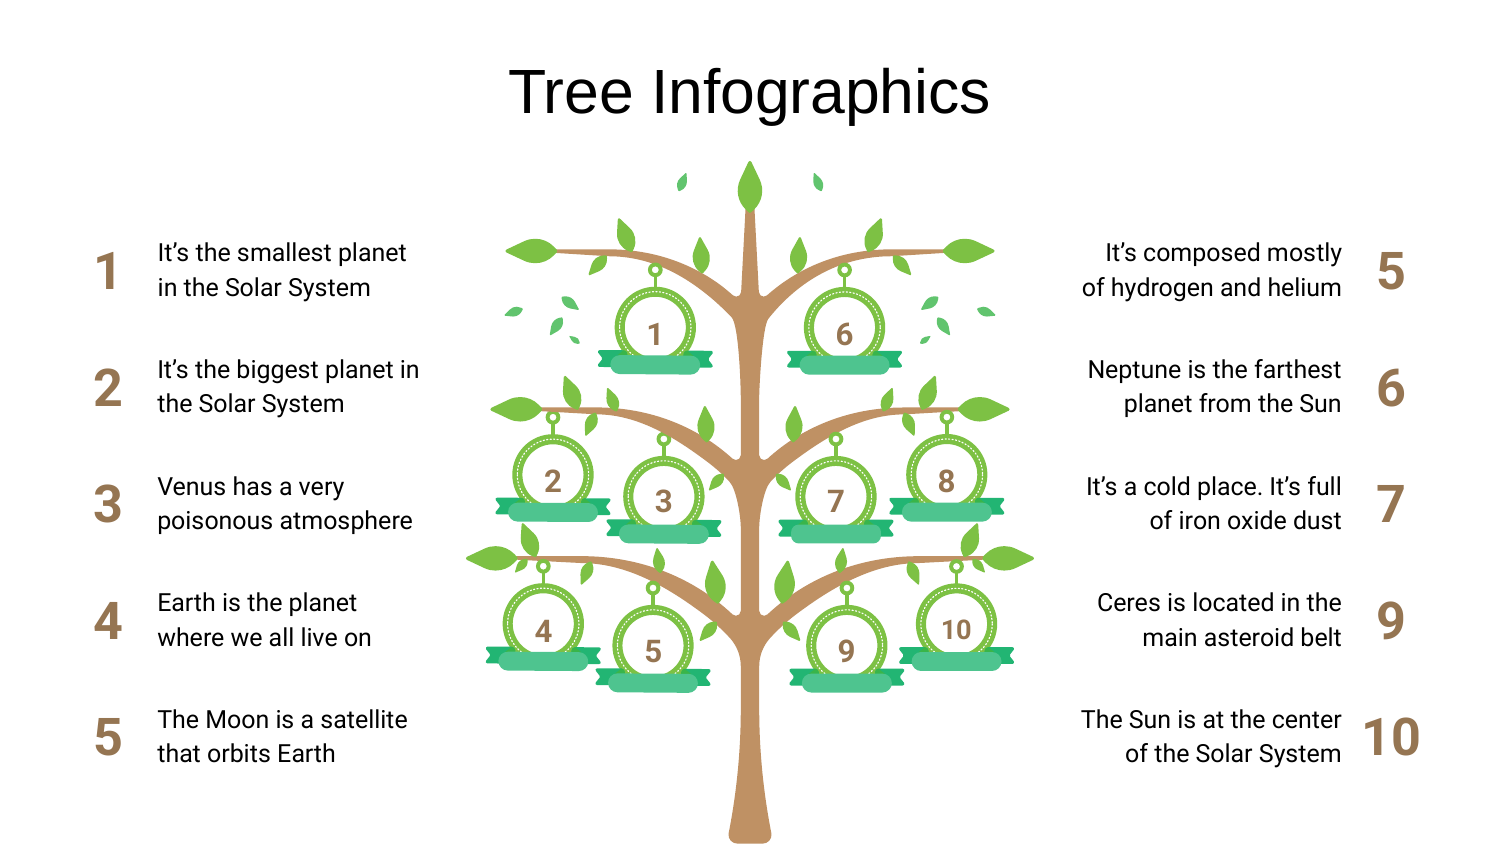

# Tree Infographics

1
It’s the smallest planet in the Solar System
It’s composed mostly of hydrogen and helium

5
1
6
It’s the biggest planet in the Solar System
Neptune is the farthest planet from the Sun

2
6
2
8
Venus has a very poisonous atmosphere
It’s a cold place. It’s full of iron oxide dust

3
7
3
7
Earth is the planet where we all live on

Ceres is located in the main asteroid belt

4
9
4
10
5
9
The Moon is a satellite that orbits Earth

The Sun is at the center of the Solar System

5
10